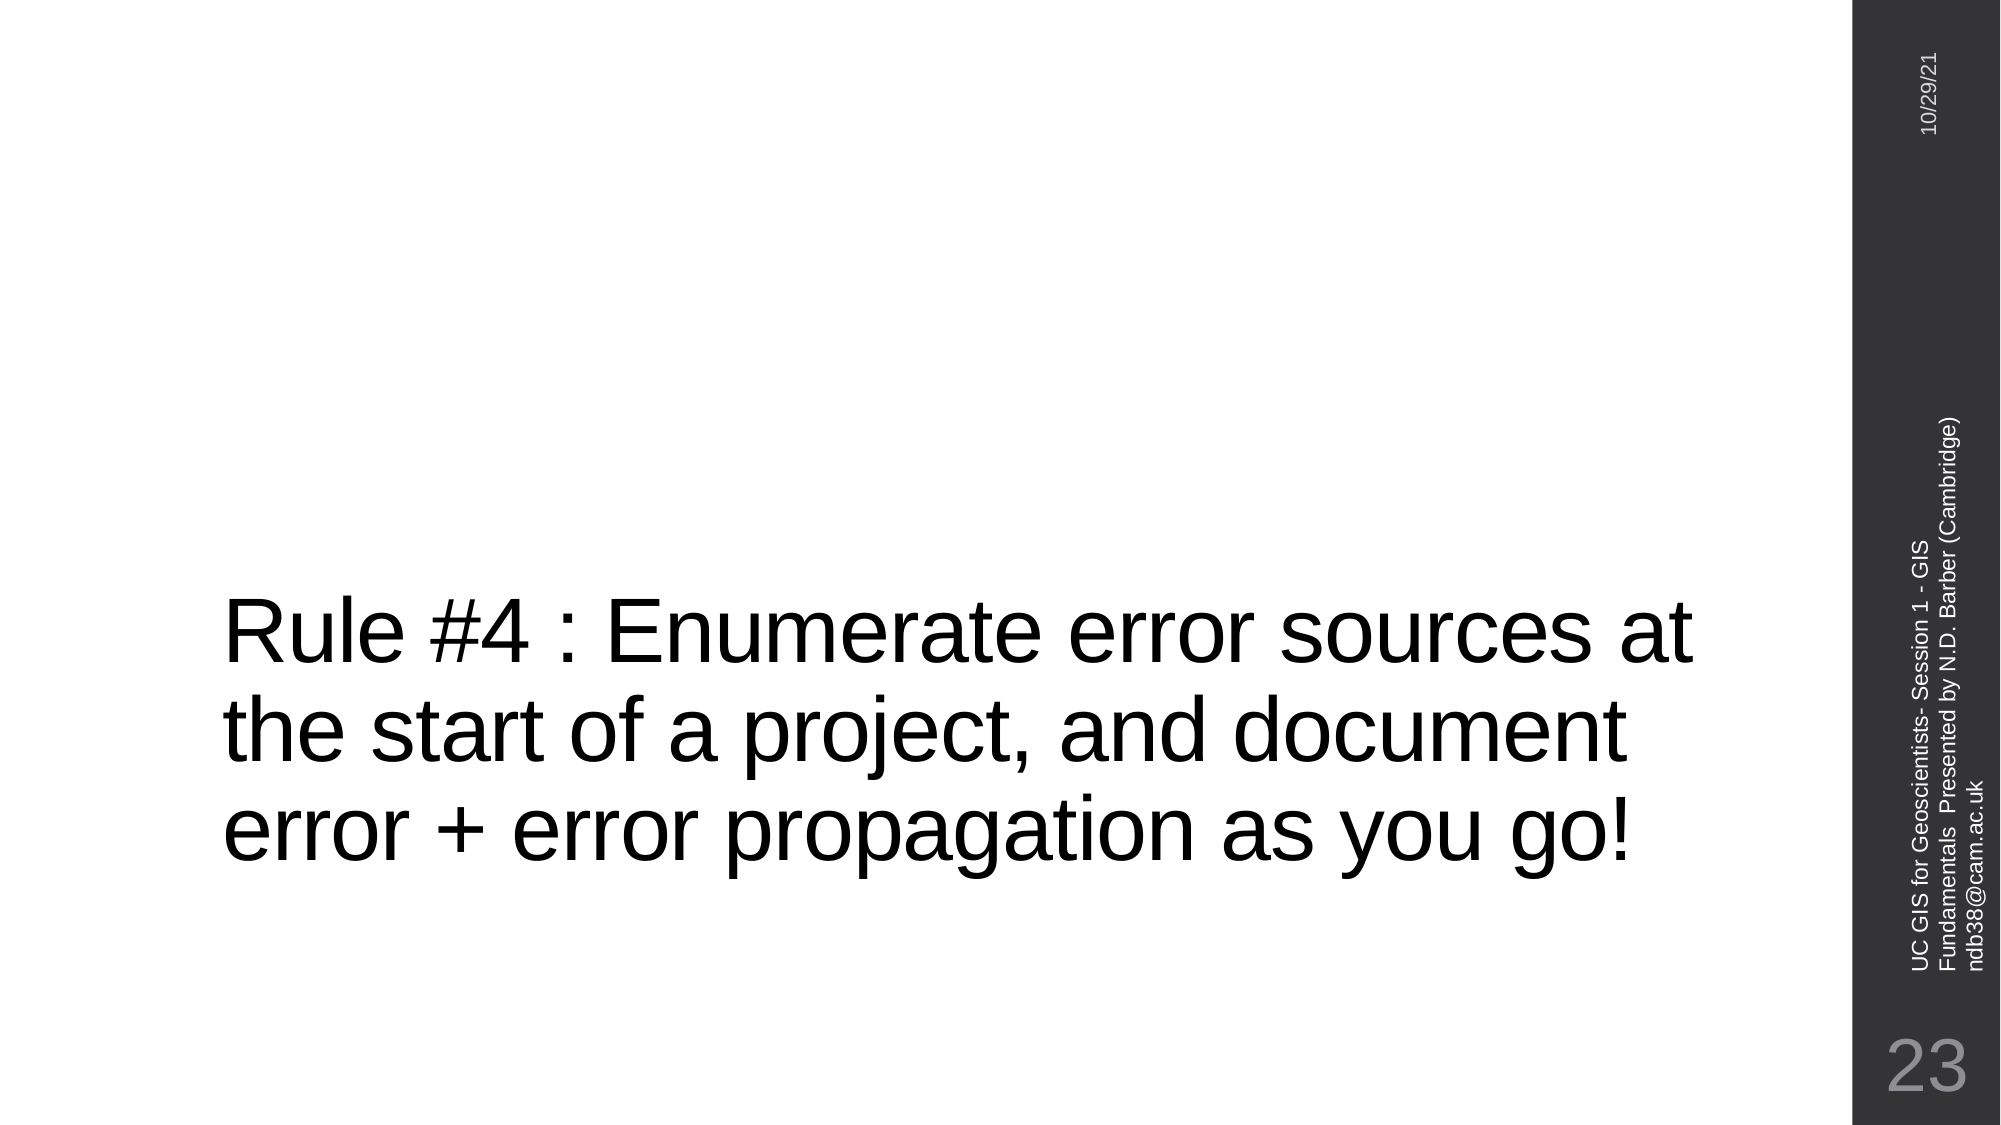

# Rule #4 : Enumerate error sources at the start of a project, and document error + error propagation as you go!
10/29/21
UC GIS for Geoscientists- Session 1 - GIS Fundamentals  Presented by N.D. Barber (Cambridge) ndb38@cam.ac.uk
23